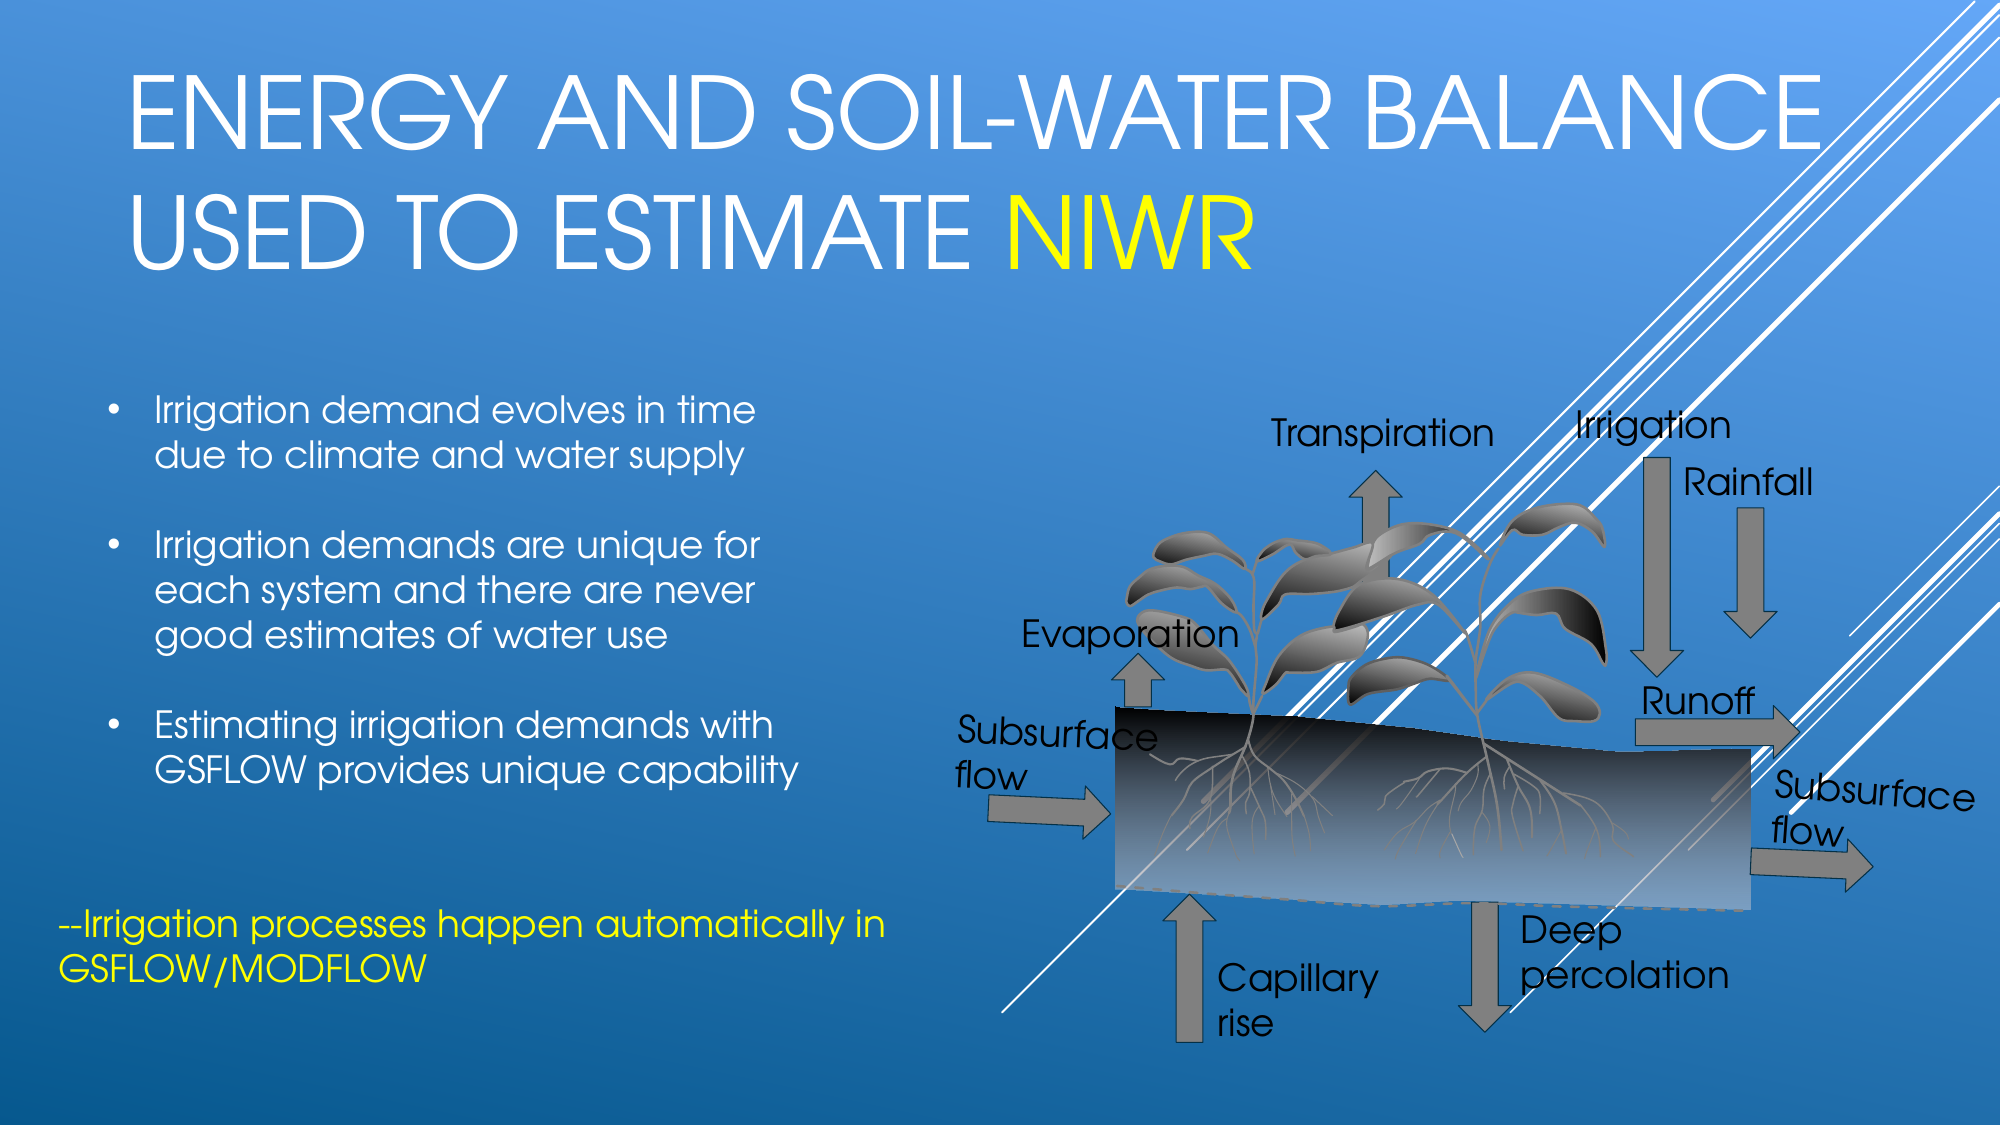

# Energy and Soil-Water balance used to estimate NIWR
Irrigation demand evolves in time due to climate and water supply

Irrigation demands are unique for each system and there are never good estimates of water use

Estimating irrigation demands with GSFLOW provides unique capability

Irrigation
Transpiration
Rainfall

Evaporation

Runoff

Subsurface
flow

Subsurface
flow

--Irrigation processes happen automatically in GSFLOW/MODFLOW

Deep
percolation

Capillary
rise